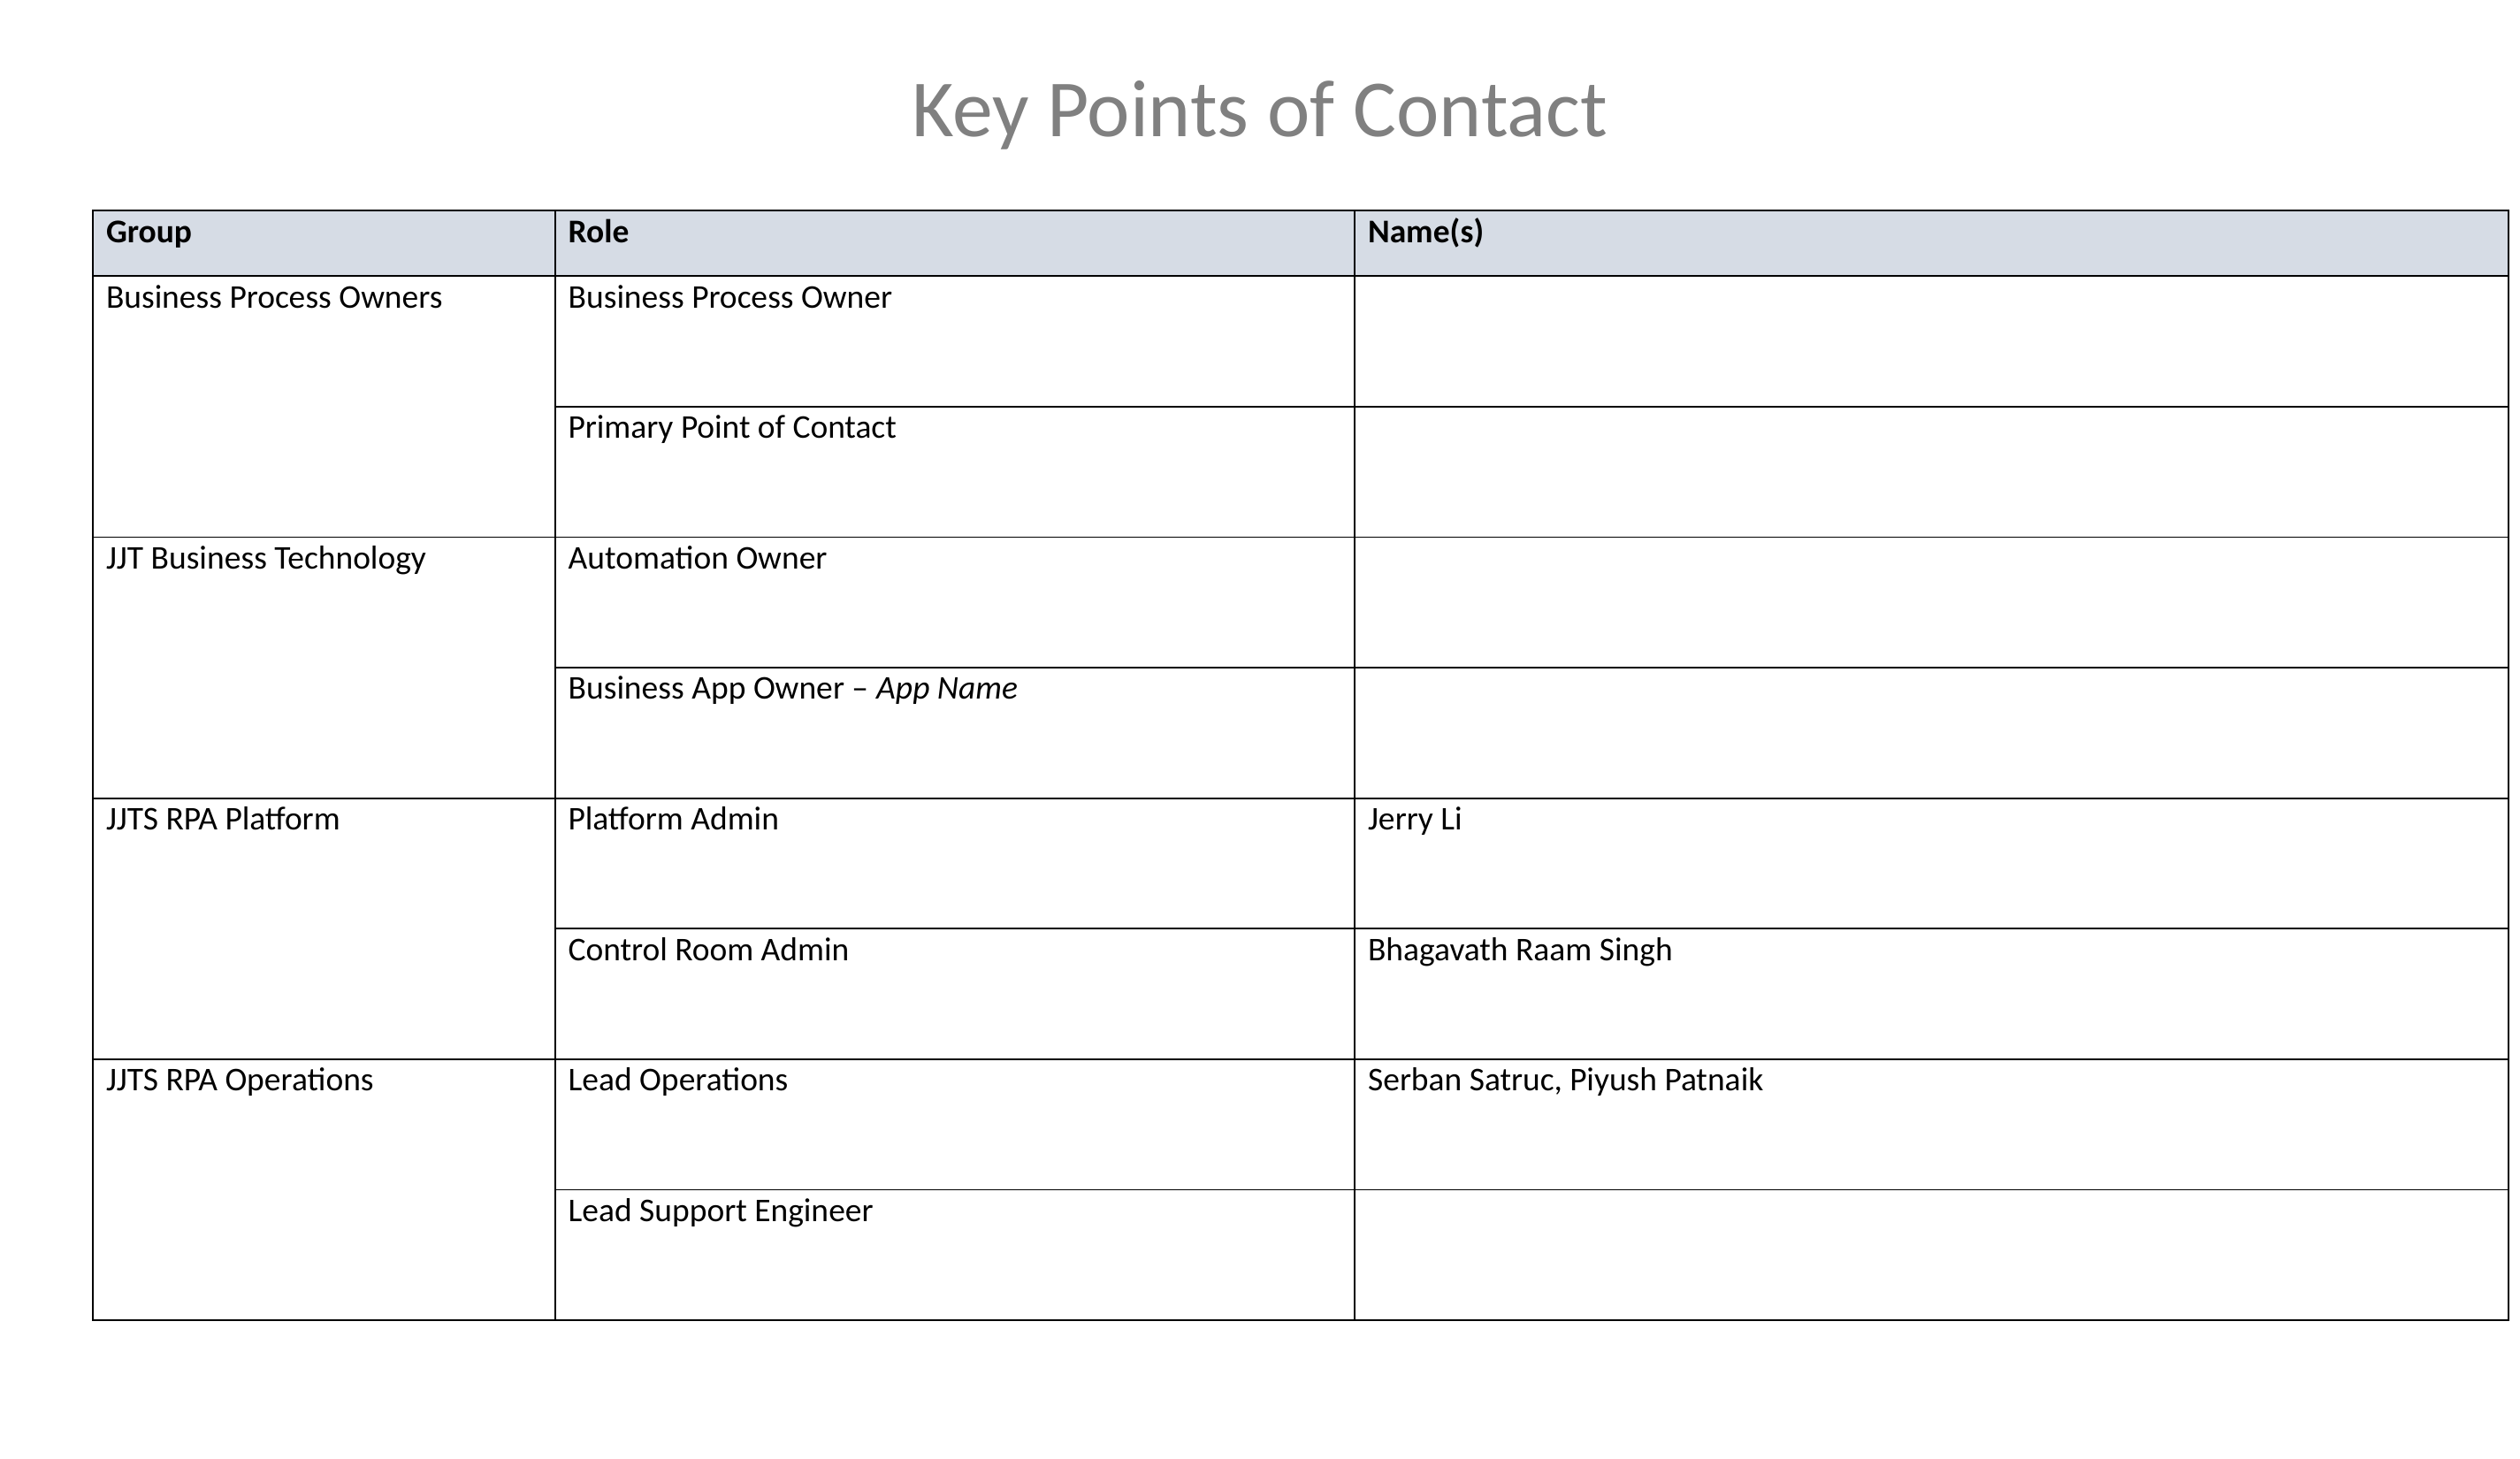

# Key Points of Contact
| Group | Role | Name(s) |
| --- | --- | --- |
| Business Process Owners | Business Process Owner |  |
|  | Primary Point of Contact |  |
| JJT Business Technology | Automation Owner |  |
|  | Business App Owner – App Name |  |
| JJTS RPA Platform | Platform Admin | Jerry Li |
|  | Control Room Admin | Bhagavath Raam Singh |
| JJTS RPA Operations | Lead Operations | Serban Satruc, Piyush Patnaik |
|  | Lead Support Engineer |  |